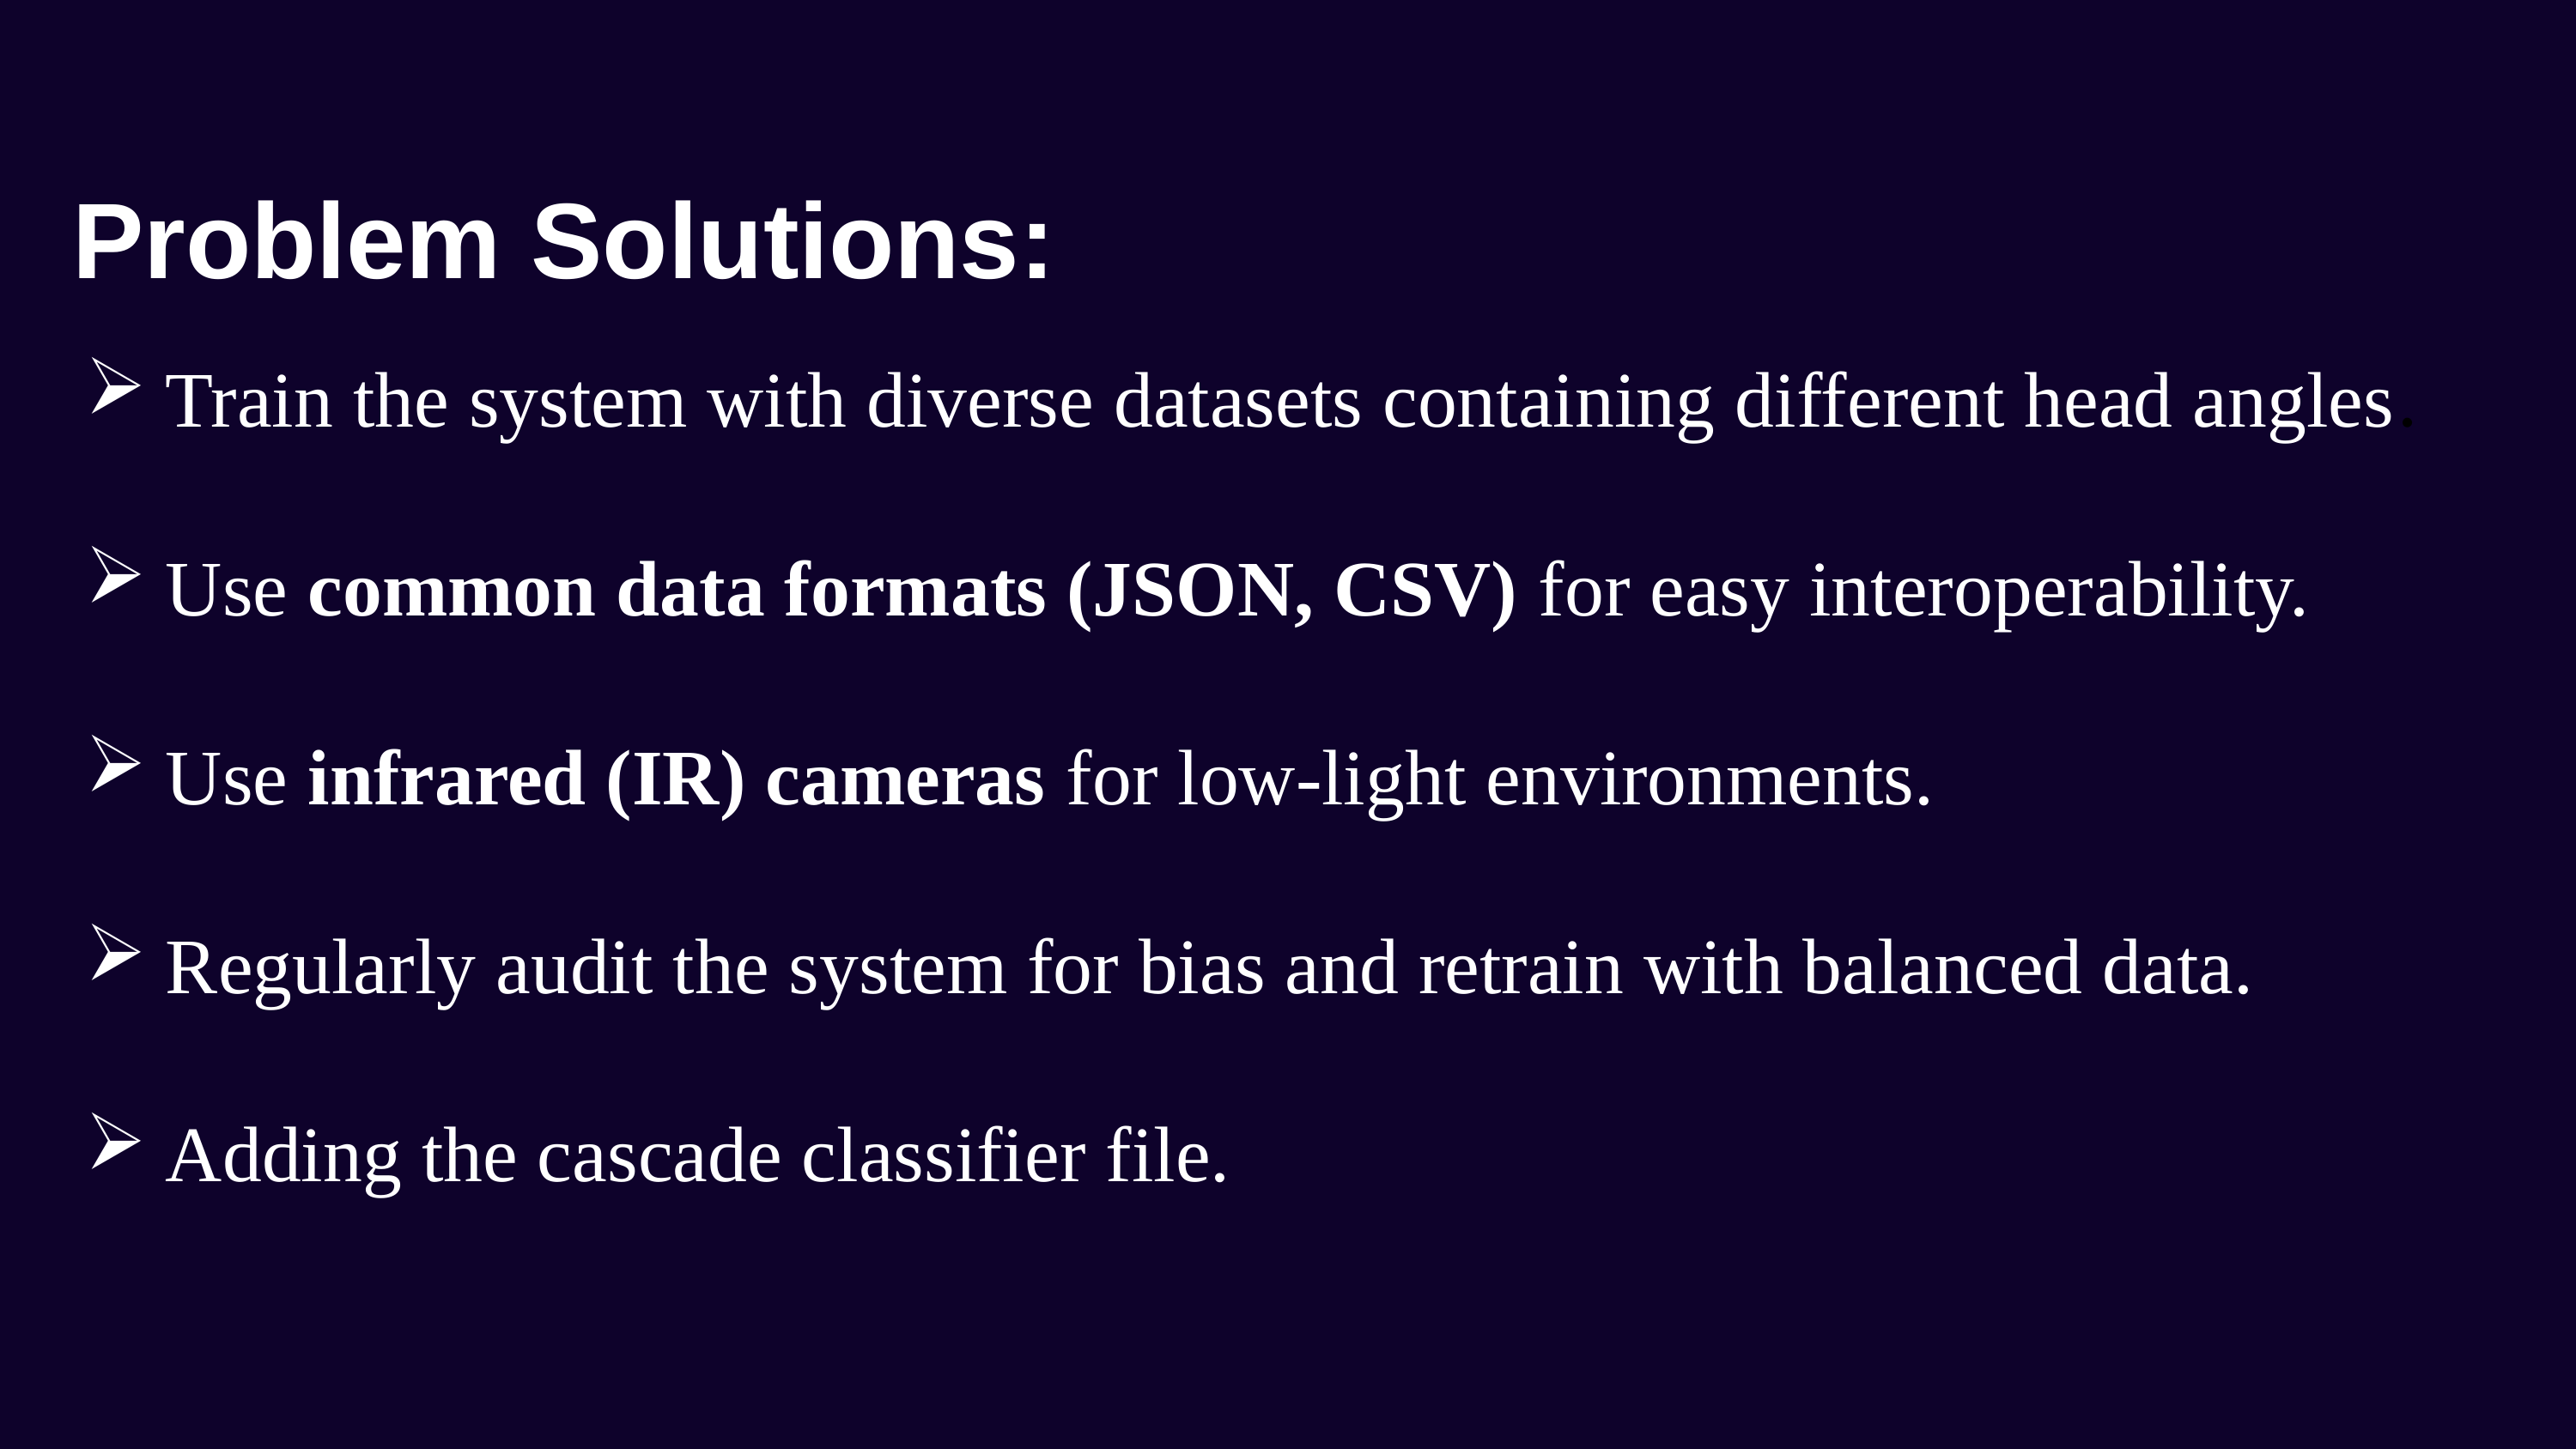

Problem Solutions:
Train the system with diverse datasets containing different head angles.

Use common data formats (JSON, CSV) for easy interoperability.

Use infrared (IR) cameras for low-light environments.

Regularly audit the system for bias and retrain with balanced data.

Adding the cascade classifier file.